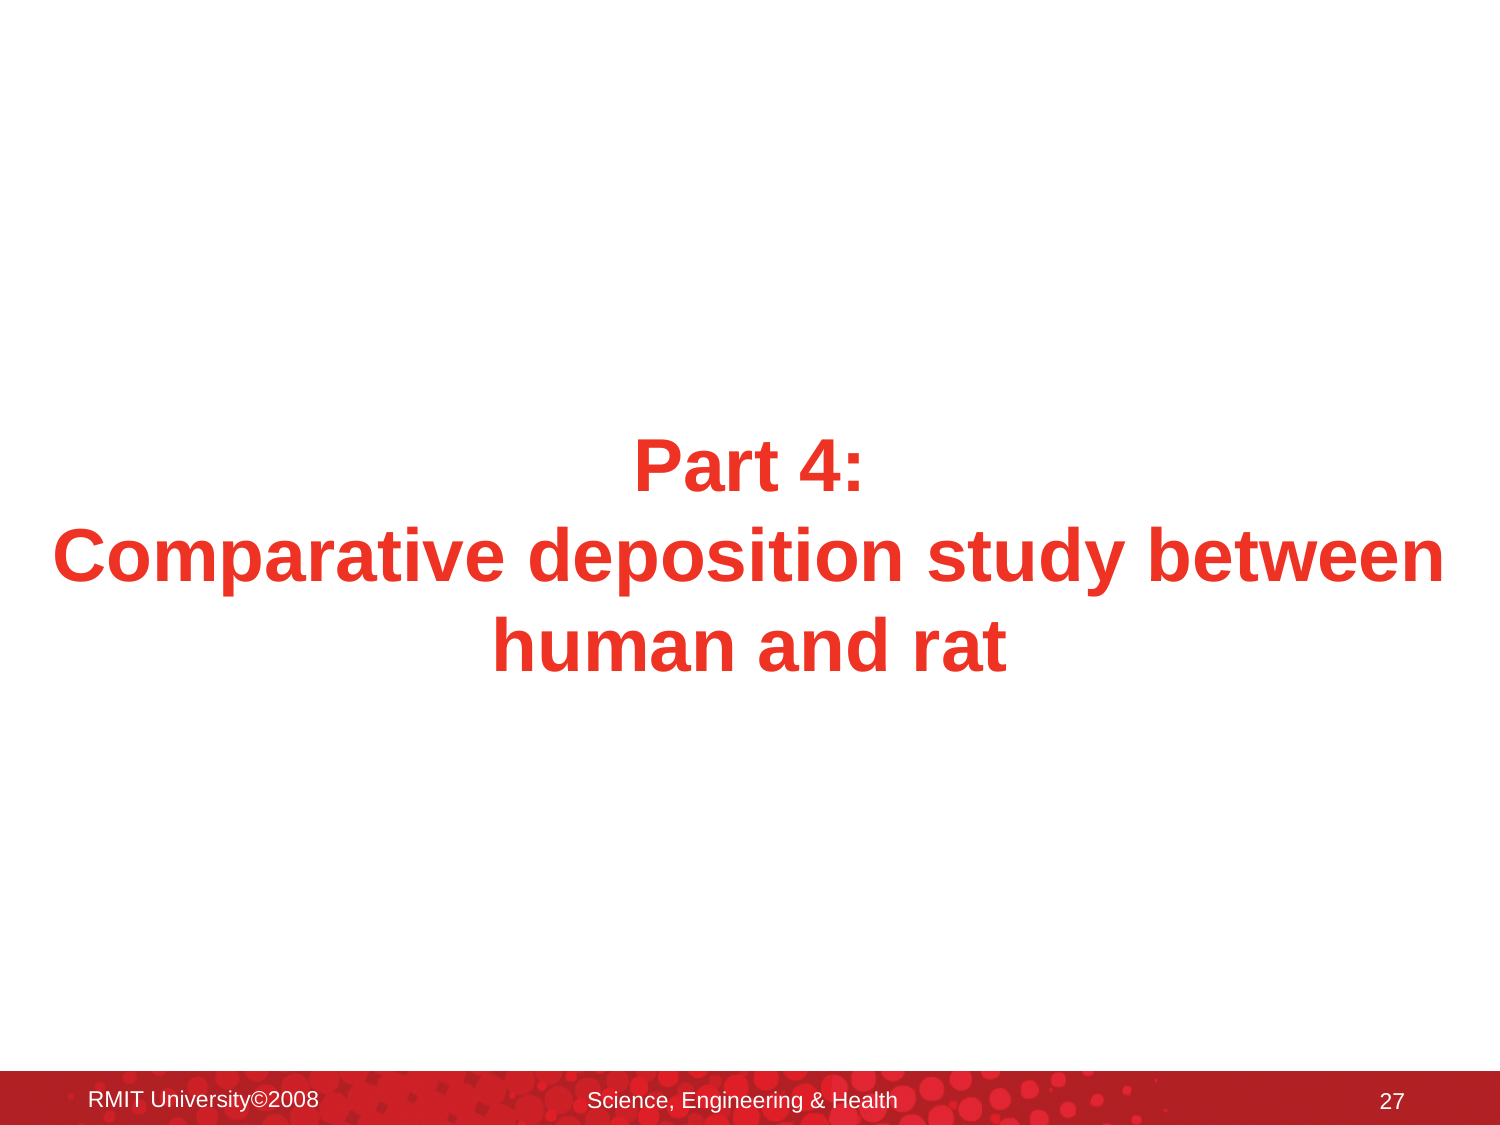

# Part 4: Comparative deposition study between human and rat
RMIT University©2008
Science, Engineering & Health
27